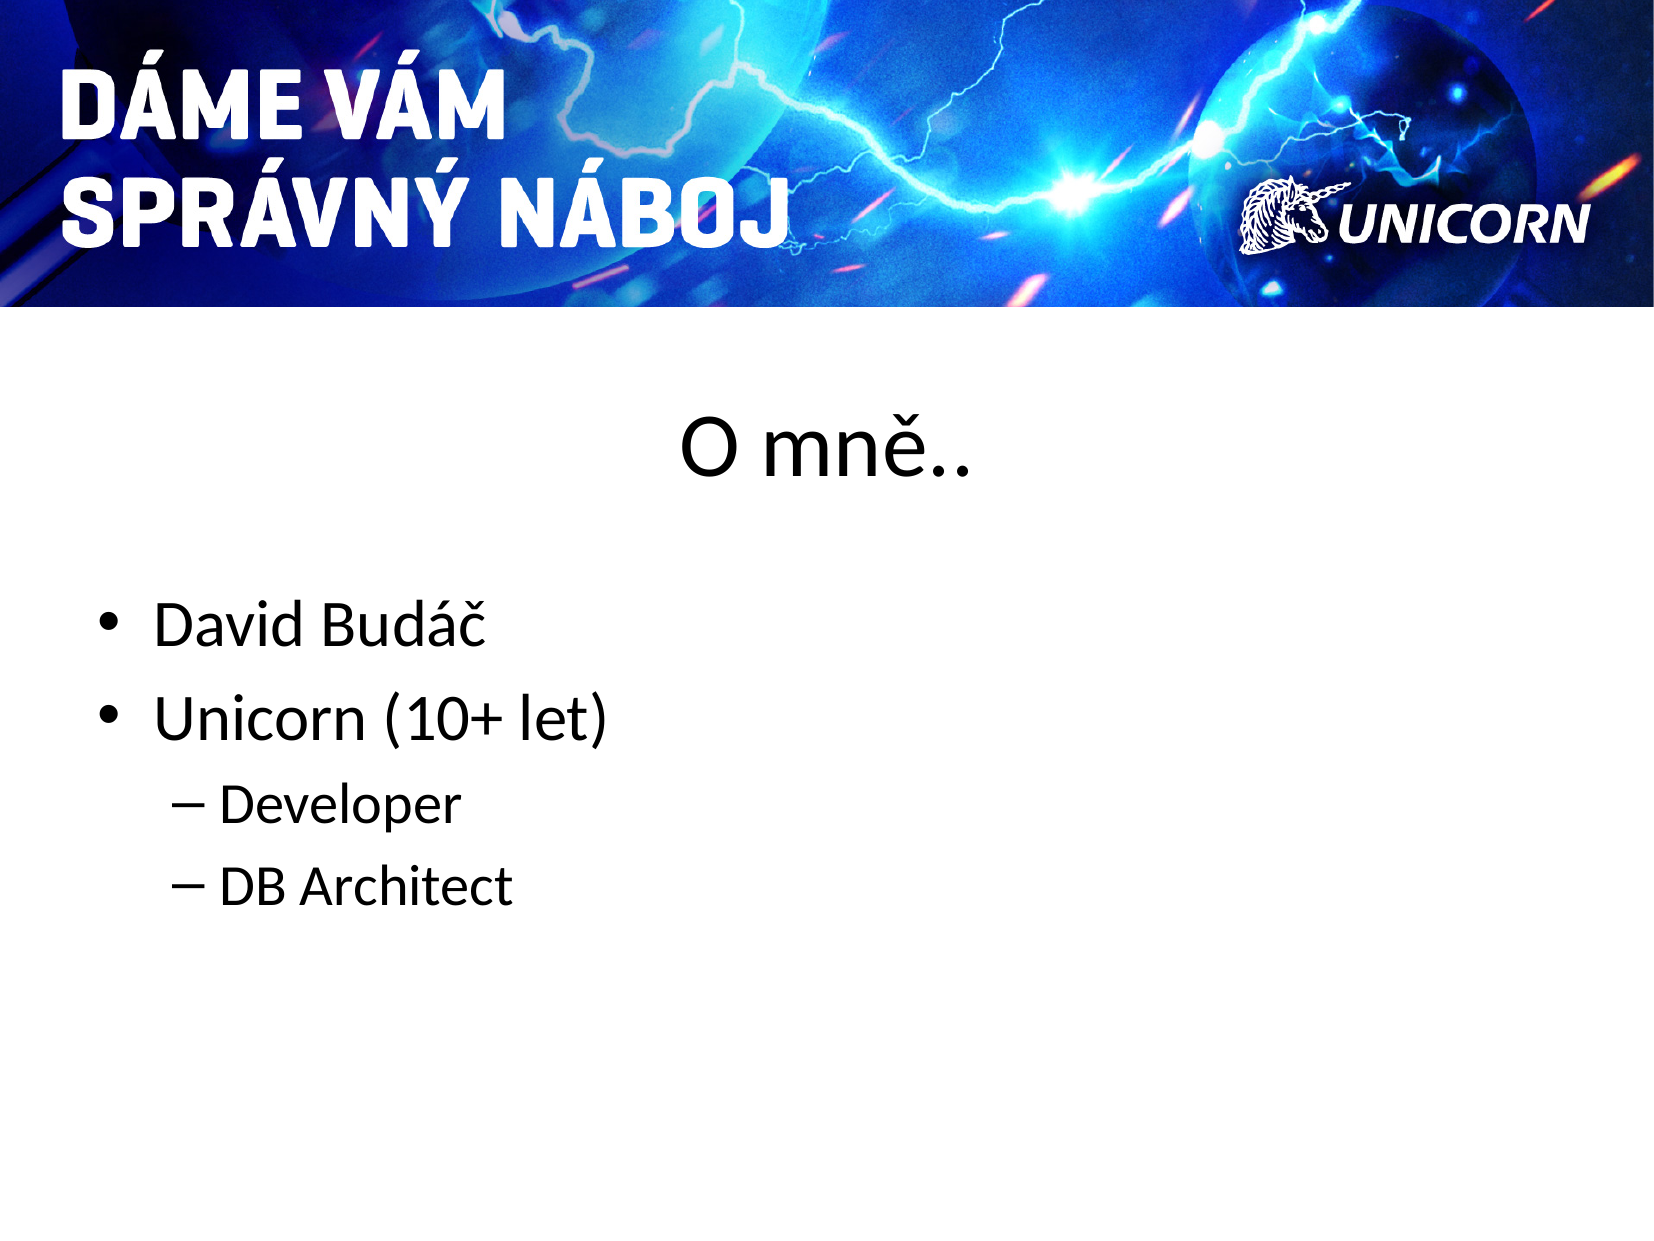

# O mně..
David Budáč
Unicorn (10+ let)
Developer
DB Architect